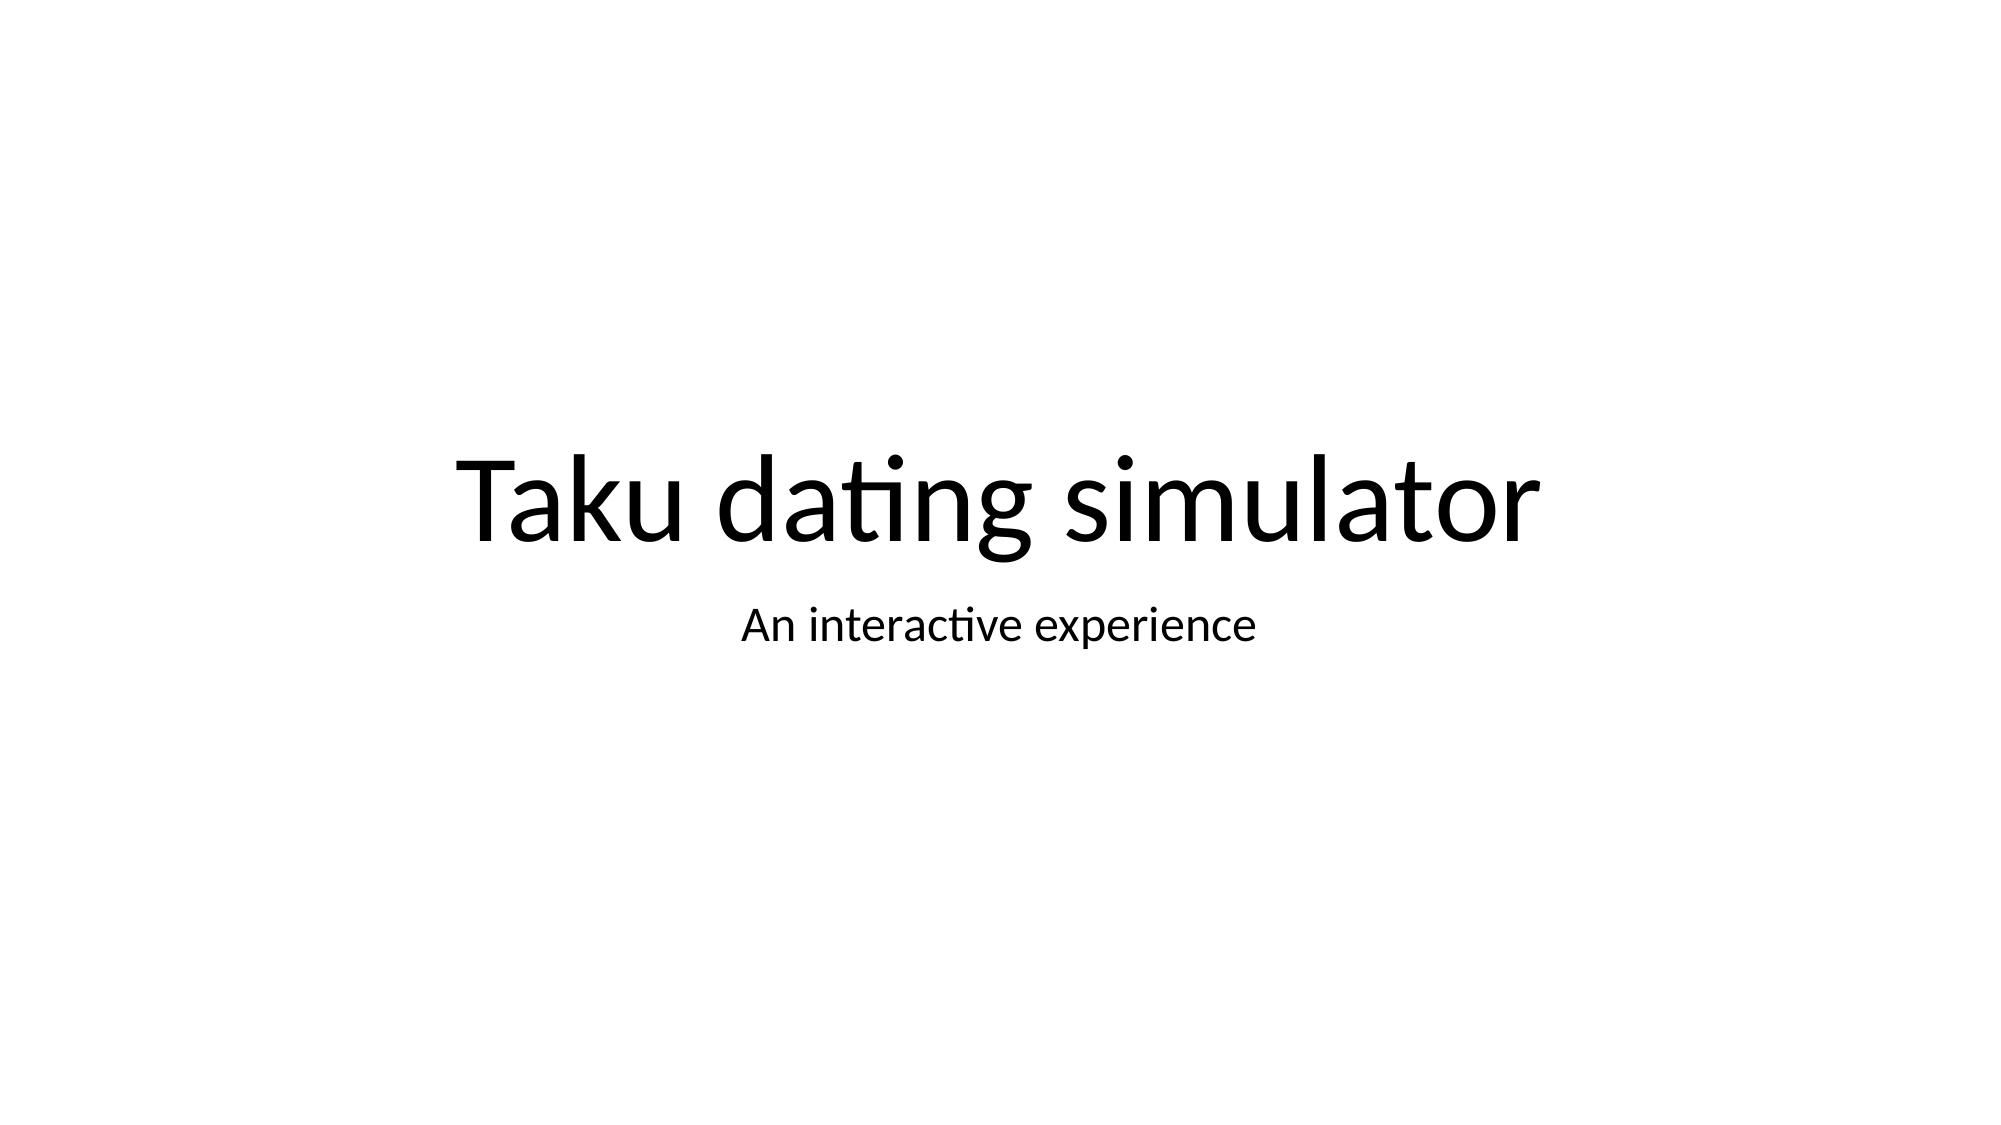

# Taku dating simulator
An interactive experience